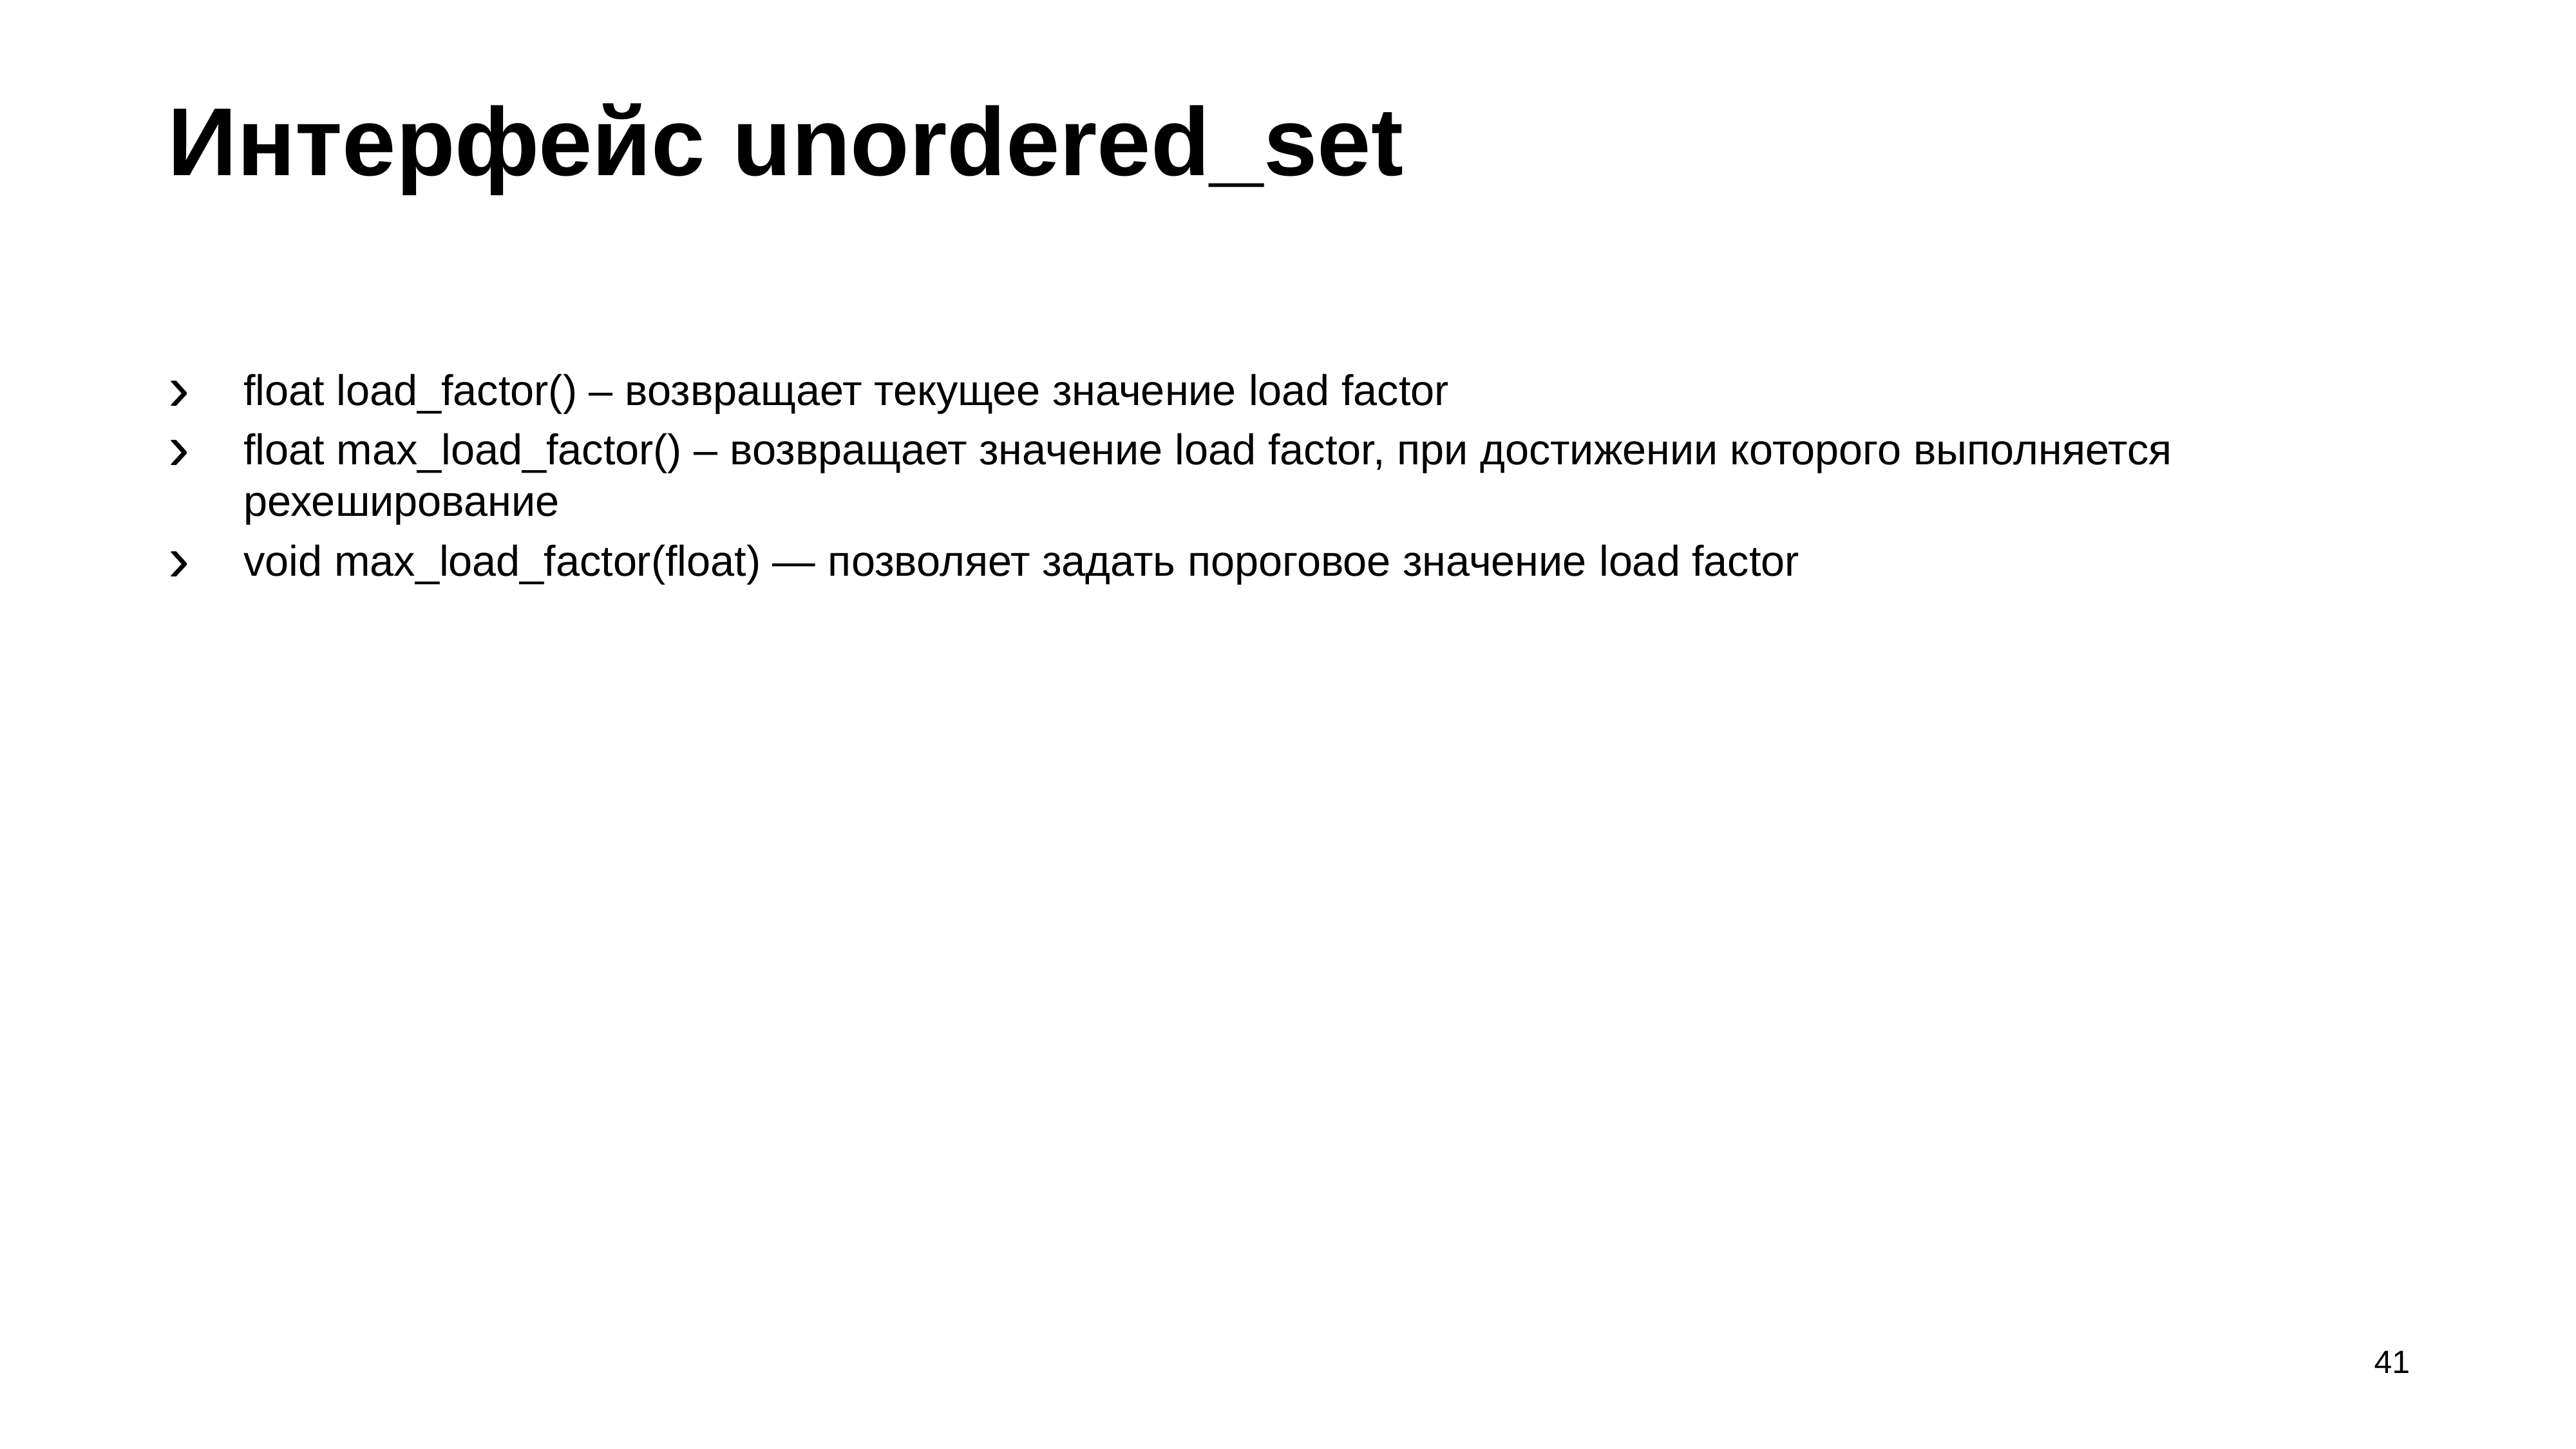

# Интерфейс unordered_set
float load_factor() – возвращает текущее значение load factor
float max_load_factor() – возвращает значение load factor, при достижении которого выполняется рехеширование
void max_load_factor(float) — позволяет задать пороговое значение load factor

41